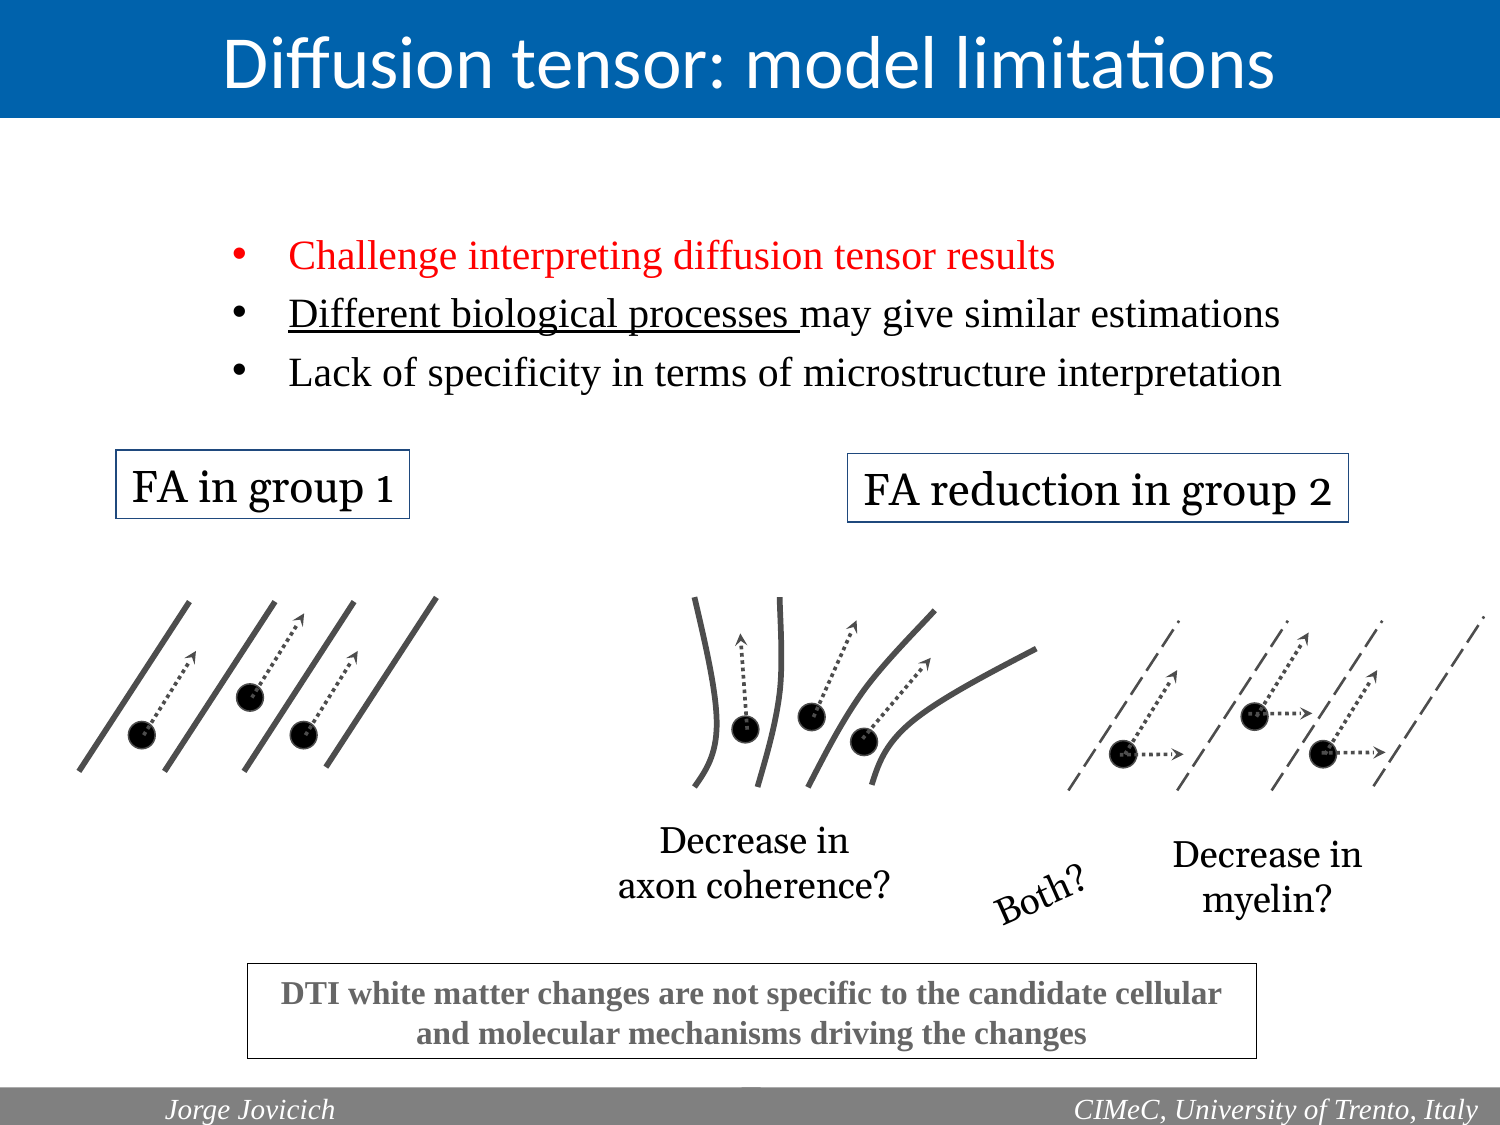

Diffusion tensor: model limitations
Challenge interpreting diffusion tensor results
Different biological processes may give similar estimations
Lack of specificity in terms of microstructure interpretation
FA in group 1
FA reduction in group 2

Decrease in
axon coherence?
Decrease in
myelin?
Both?
DTI white matter changes are not specific to the candidate cellular and molecular mechanisms driving the changes
	Jorge Jovicich
     CIMeC, University of Trento, Italy